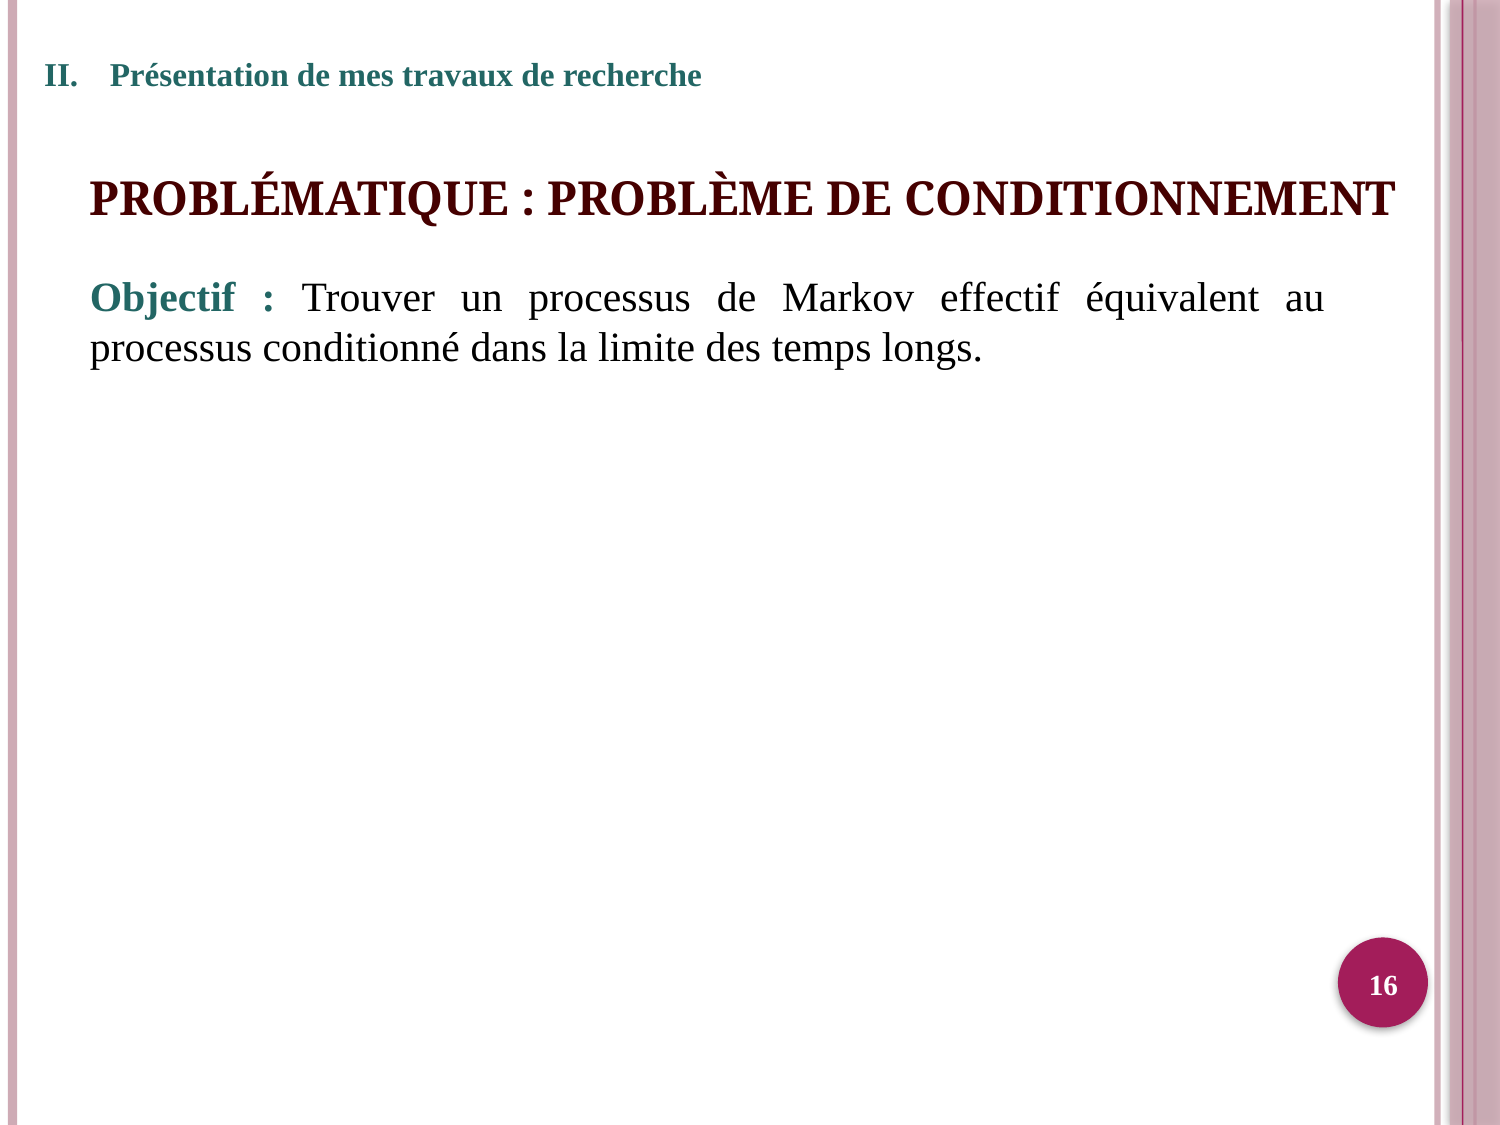

Présentation de mes travaux de recherche
# Problématique : problème de conditionnement
Objectif : Trouver un processus de Markov effectif équivalent au processus conditionné dans la limite des temps longs.
16